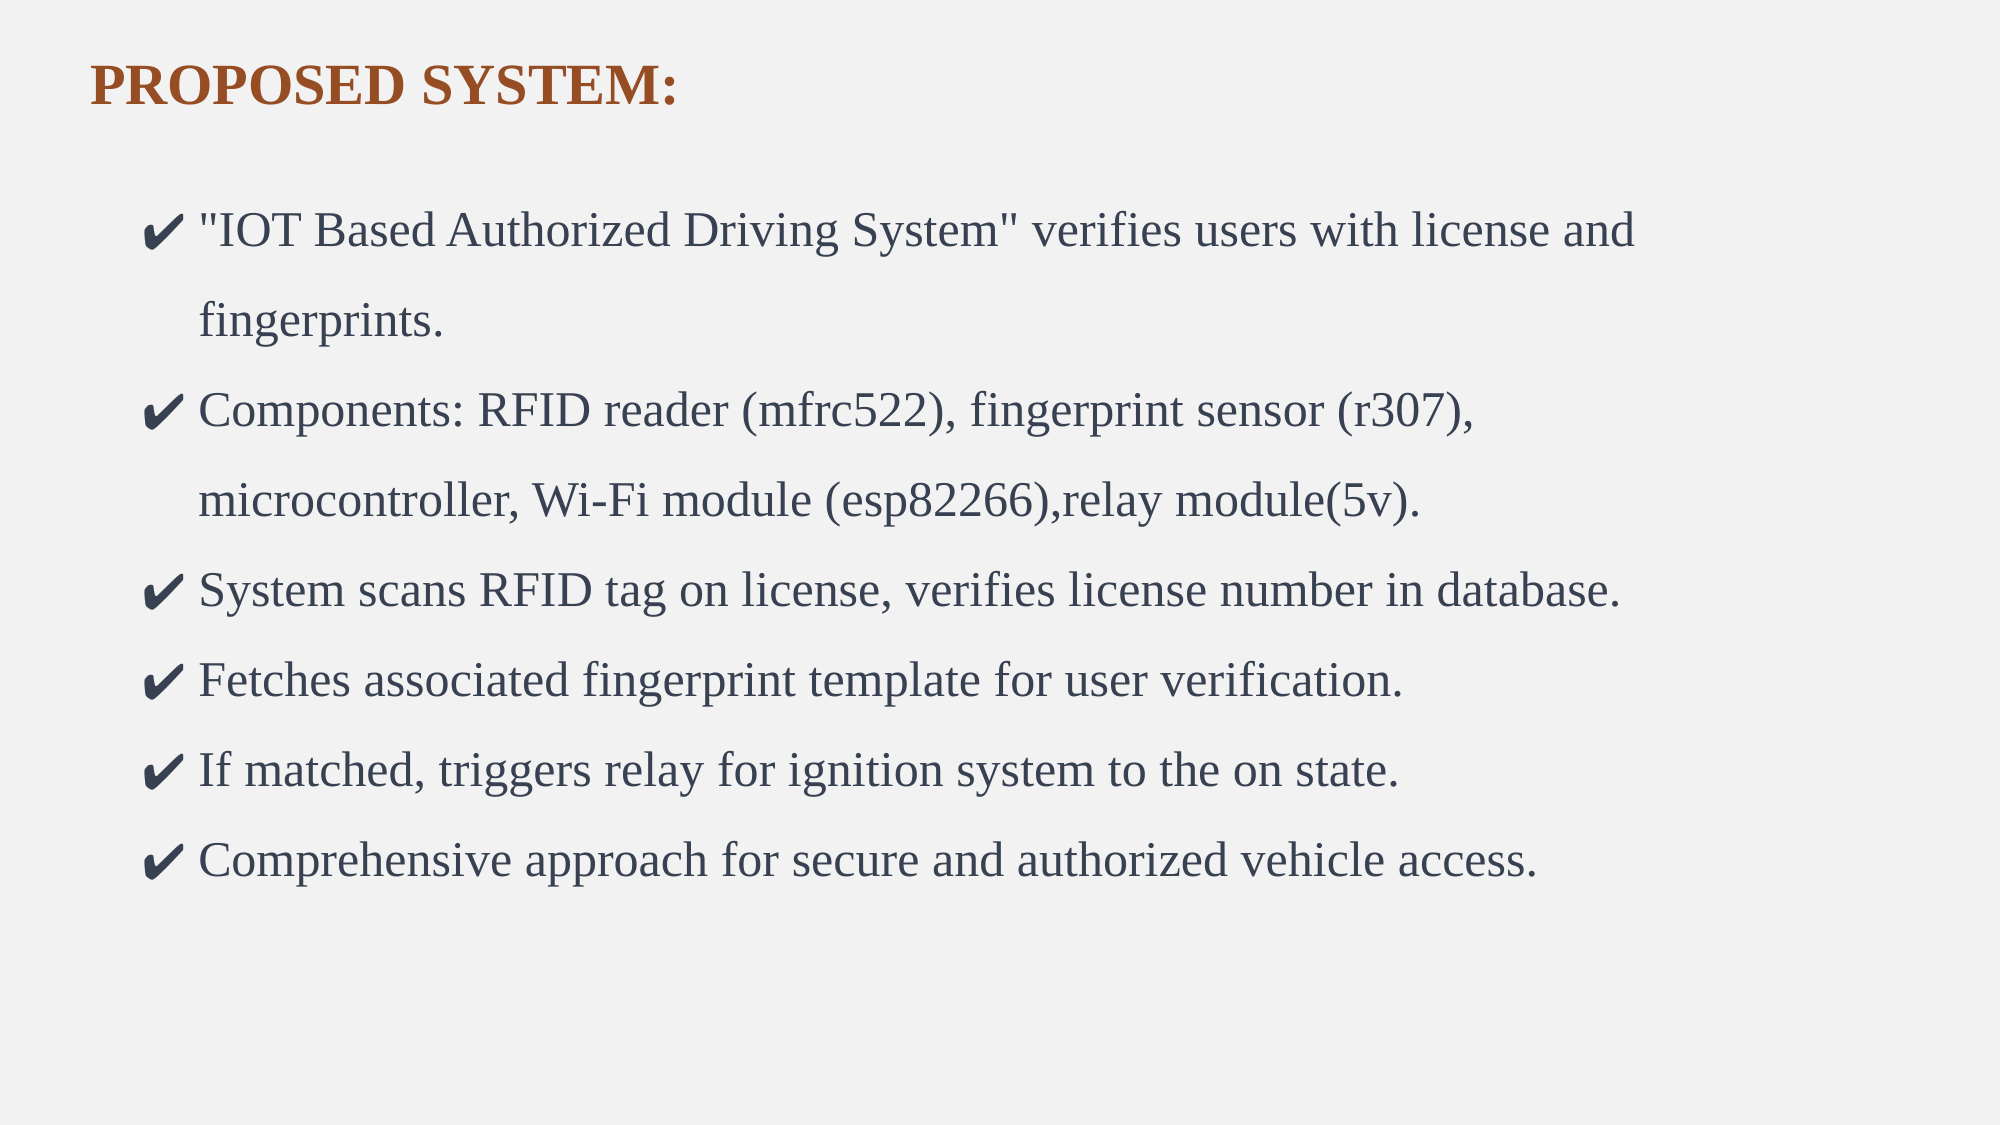

PROPOSED SYSTEM:
"IOT Based Authorized Driving System" verifies users with license and fingerprints.
Components: RFID reader (mfrc522), fingerprint sensor (r307), microcontroller, Wi-Fi module (esp82266),relay module(5v).
System scans RFID tag on license, verifies license number in database.
Fetches associated fingerprint template for user verification.
If matched, triggers relay for ignition system to the on state.
Comprehensive approach for secure and authorized vehicle access.